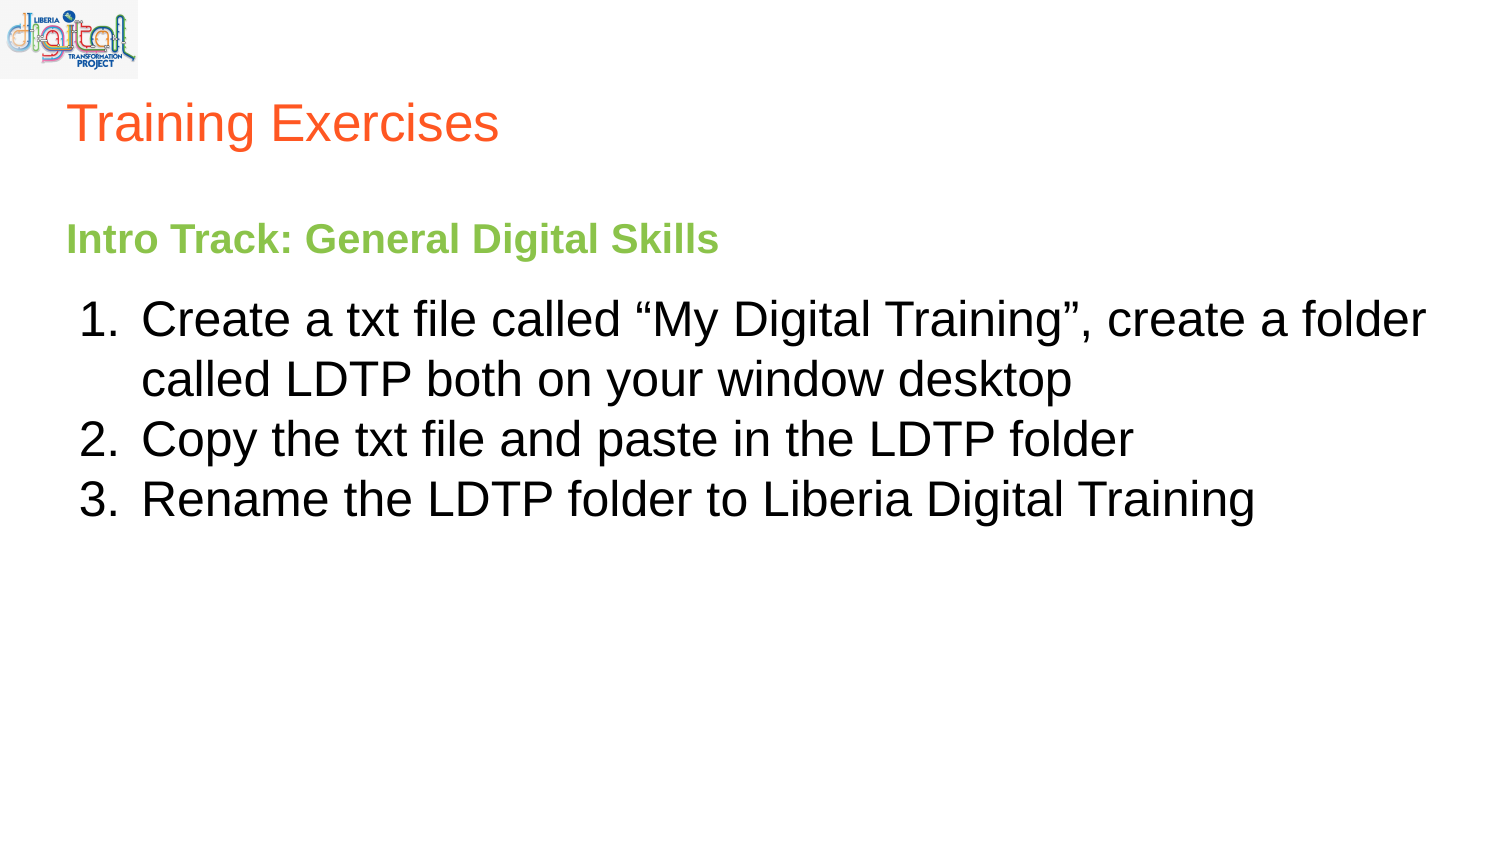

# Training Exercises
Intro Track: General Digital Skills
Create a txt file called “My Digital Training”, create a folder called LDTP both on your window desktop
Copy the txt file and paste in the LDTP folder
Rename the LDTP folder to Liberia Digital Training